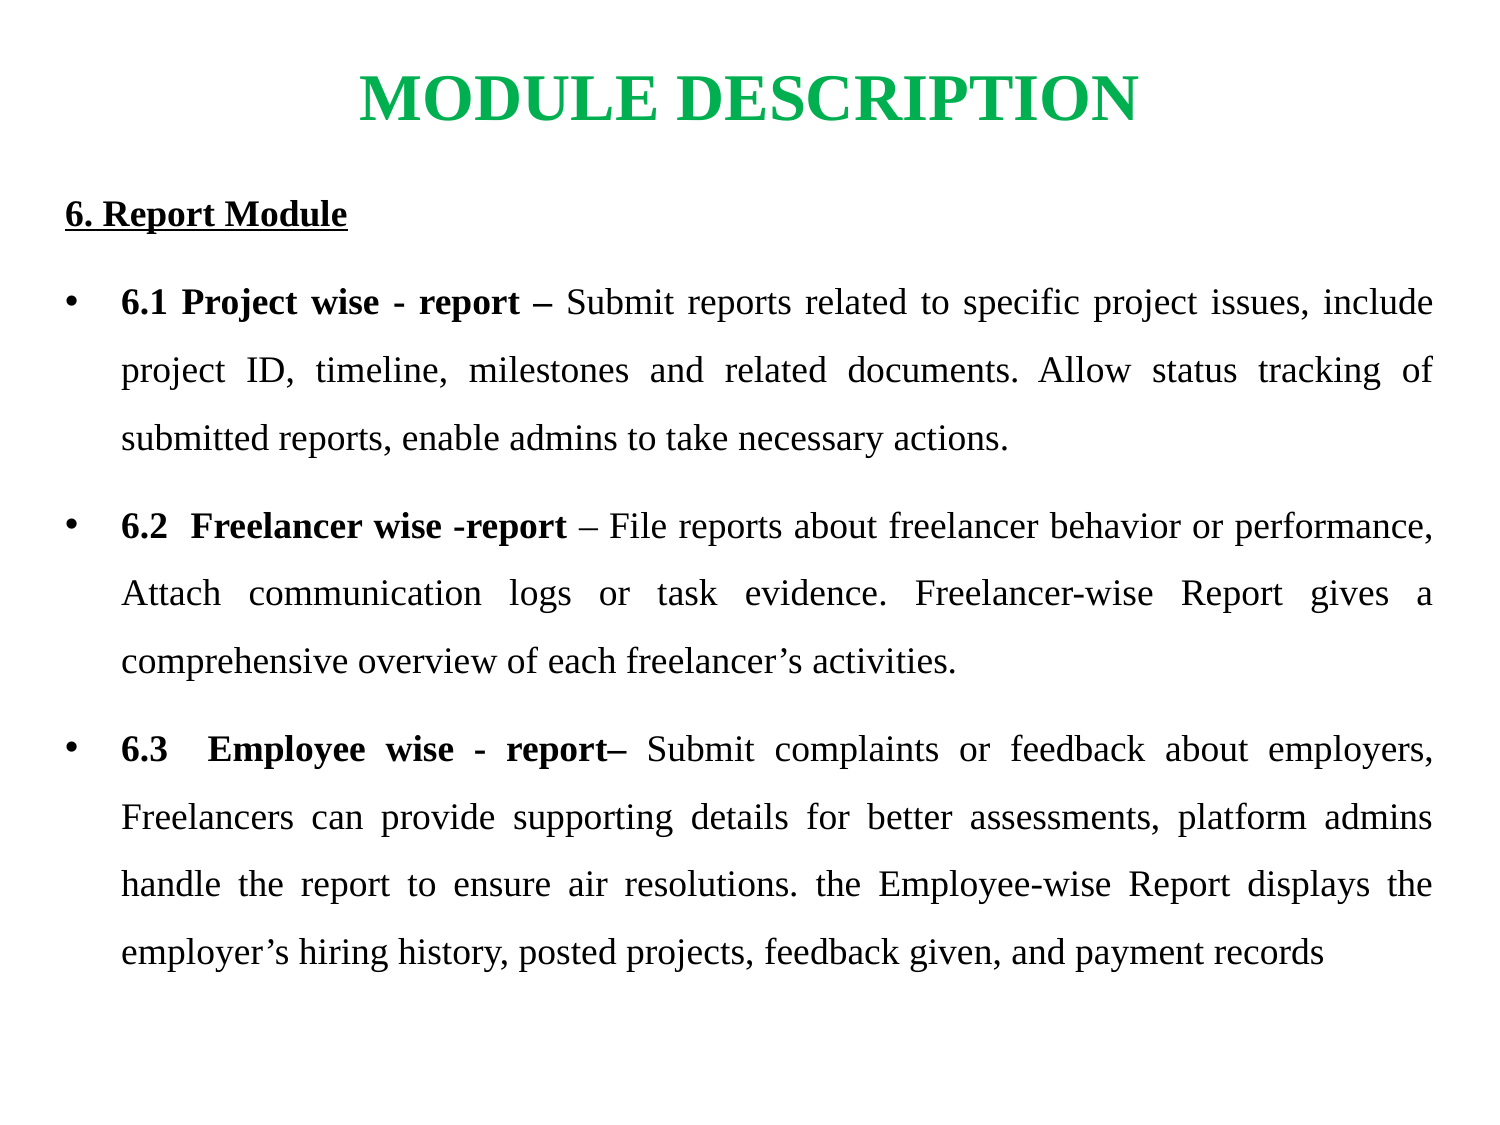

MODULE DESCRIPTION
6. Report Module
6.1 Project wise - report – Submit reports related to specific project issues, include project ID, timeline, milestones and related documents. Allow status tracking of submitted reports, enable admins to take necessary actions.
6.2  Freelancer wise -report – File reports about freelancer behavior or performance, Attach communication logs or task evidence. Freelancer-wise Report gives a comprehensive overview of each freelancer’s activities.
6.3  Employee wise - report– Submit complaints or feedback about employers, Freelancers can provide supporting details for better assessments, platform admins handle the report to ensure air resolutions. the Employee-wise Report displays the employer’s hiring history, posted projects, feedback given, and payment records